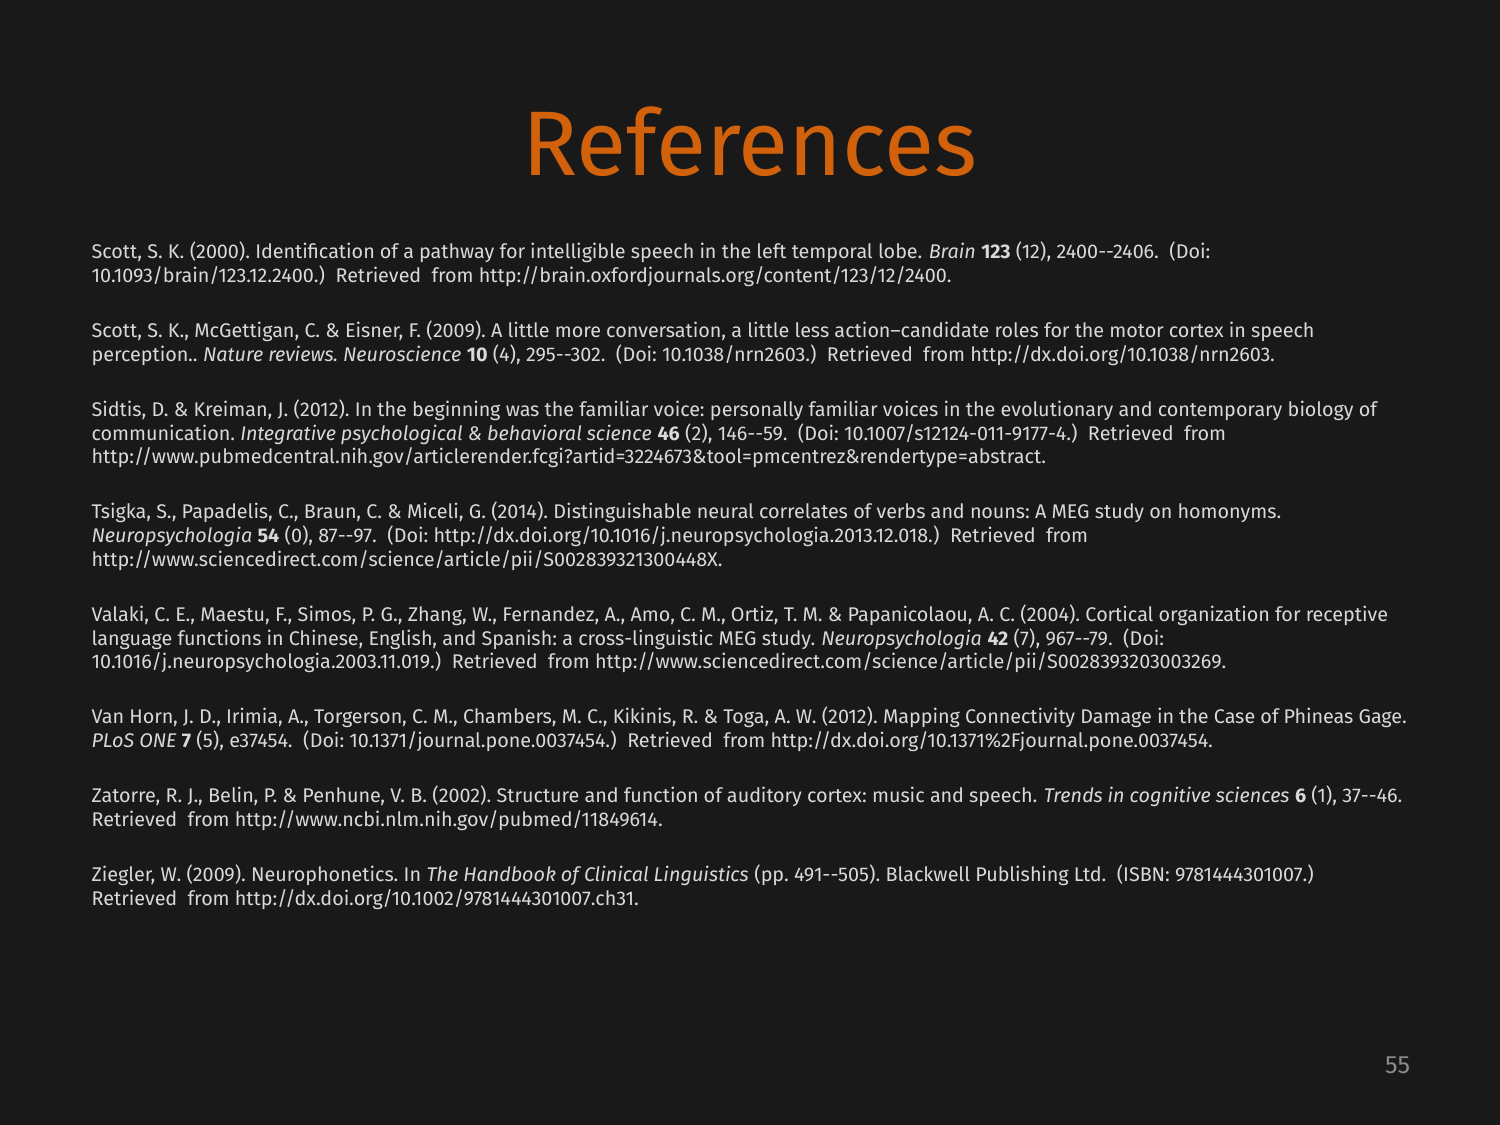

# References
Scott, S. K. (2000). Identification of a pathway for intelligible speech in the left temporal lobe. Brain 123 (12), 2400--2406.  (Doi: 10.1093/brain/123.12.2400.)  Retrieved  from http://brain.oxfordjournals.org/content/123/12/2400.

Scott, S. K., McGettigan, C. & Eisner, F. (2009). A little more conversation, a little less action–candidate roles for the motor cortex in speech perception.. Nature reviews. Neuroscience 10 (4), 295--302.  (Doi: 10.1038/nrn2603.)  Retrieved  from http://dx.doi.org/10.1038/nrn2603.

Sidtis, D. & Kreiman, J. (2012). In the beginning was the familiar voice: personally familiar voices in the evolutionary and contemporary biology of communication. Integrative psychological & behavioral science 46 (2), 146--59.  (Doi: 10.1007/s12124-011-9177-4.)  Retrieved  from http://www.pubmedcentral.nih.gov/articlerender.fcgi?artid=3224673&tool=pmcentrez&rendertype=abstract.

Tsigka, S., Papadelis, C., Braun, C. & Miceli, G. (2014). Distinguishable neural correlates of verbs and nouns: A MEG study on homonyms. Neuropsychologia 54 (0), 87--97.  (Doi: http://dx.doi.org/10.1016/j.neuropsychologia.2013.12.018.)  Retrieved  from http://www.sciencedirect.com/science/article/pii/S002839321300448X.

Valaki, C. E., Maestu, F., Simos, P. G., Zhang, W., Fernandez, A., Amo, C. M., Ortiz, T. M. & Papanicolaou, A. C. (2004). Cortical organization for receptive language functions in Chinese, English, and Spanish: a cross-linguistic MEG study. Neuropsychologia 42 (7), 967--79.  (Doi: 10.1016/j.neuropsychologia.2003.11.019.)  Retrieved  from http://www.sciencedirect.com/science/article/pii/S0028393203003269.

Van Horn, J. D., Irimia, A., Torgerson, C. M., Chambers, M. C., Kikinis, R. & Toga, A. W. (2012). Mapping Connectivity Damage in the Case of Phineas Gage. PLoS ONE 7 (5), e37454.  (Doi: 10.1371/journal.pone.0037454.)  Retrieved  from http://dx.doi.org/10.1371%2Fjournal.pone.0037454.

Zatorre, R. J., Belin, P. & Penhune, V. B. (2002). Structure and function of auditory cortex: music and speech. Trends in cognitive sciences 6 (1), 37--46.  Retrieved  from http://www.ncbi.nlm.nih.gov/pubmed/11849614.

Ziegler, W. (2009). Neurophonetics. In The Handbook of Clinical Linguistics (pp. 491--505). Blackwell Publishing Ltd.  (ISBN: 9781444301007.)  Retrieved  from http://dx.doi.org/10.1002/9781444301007.ch31.

55